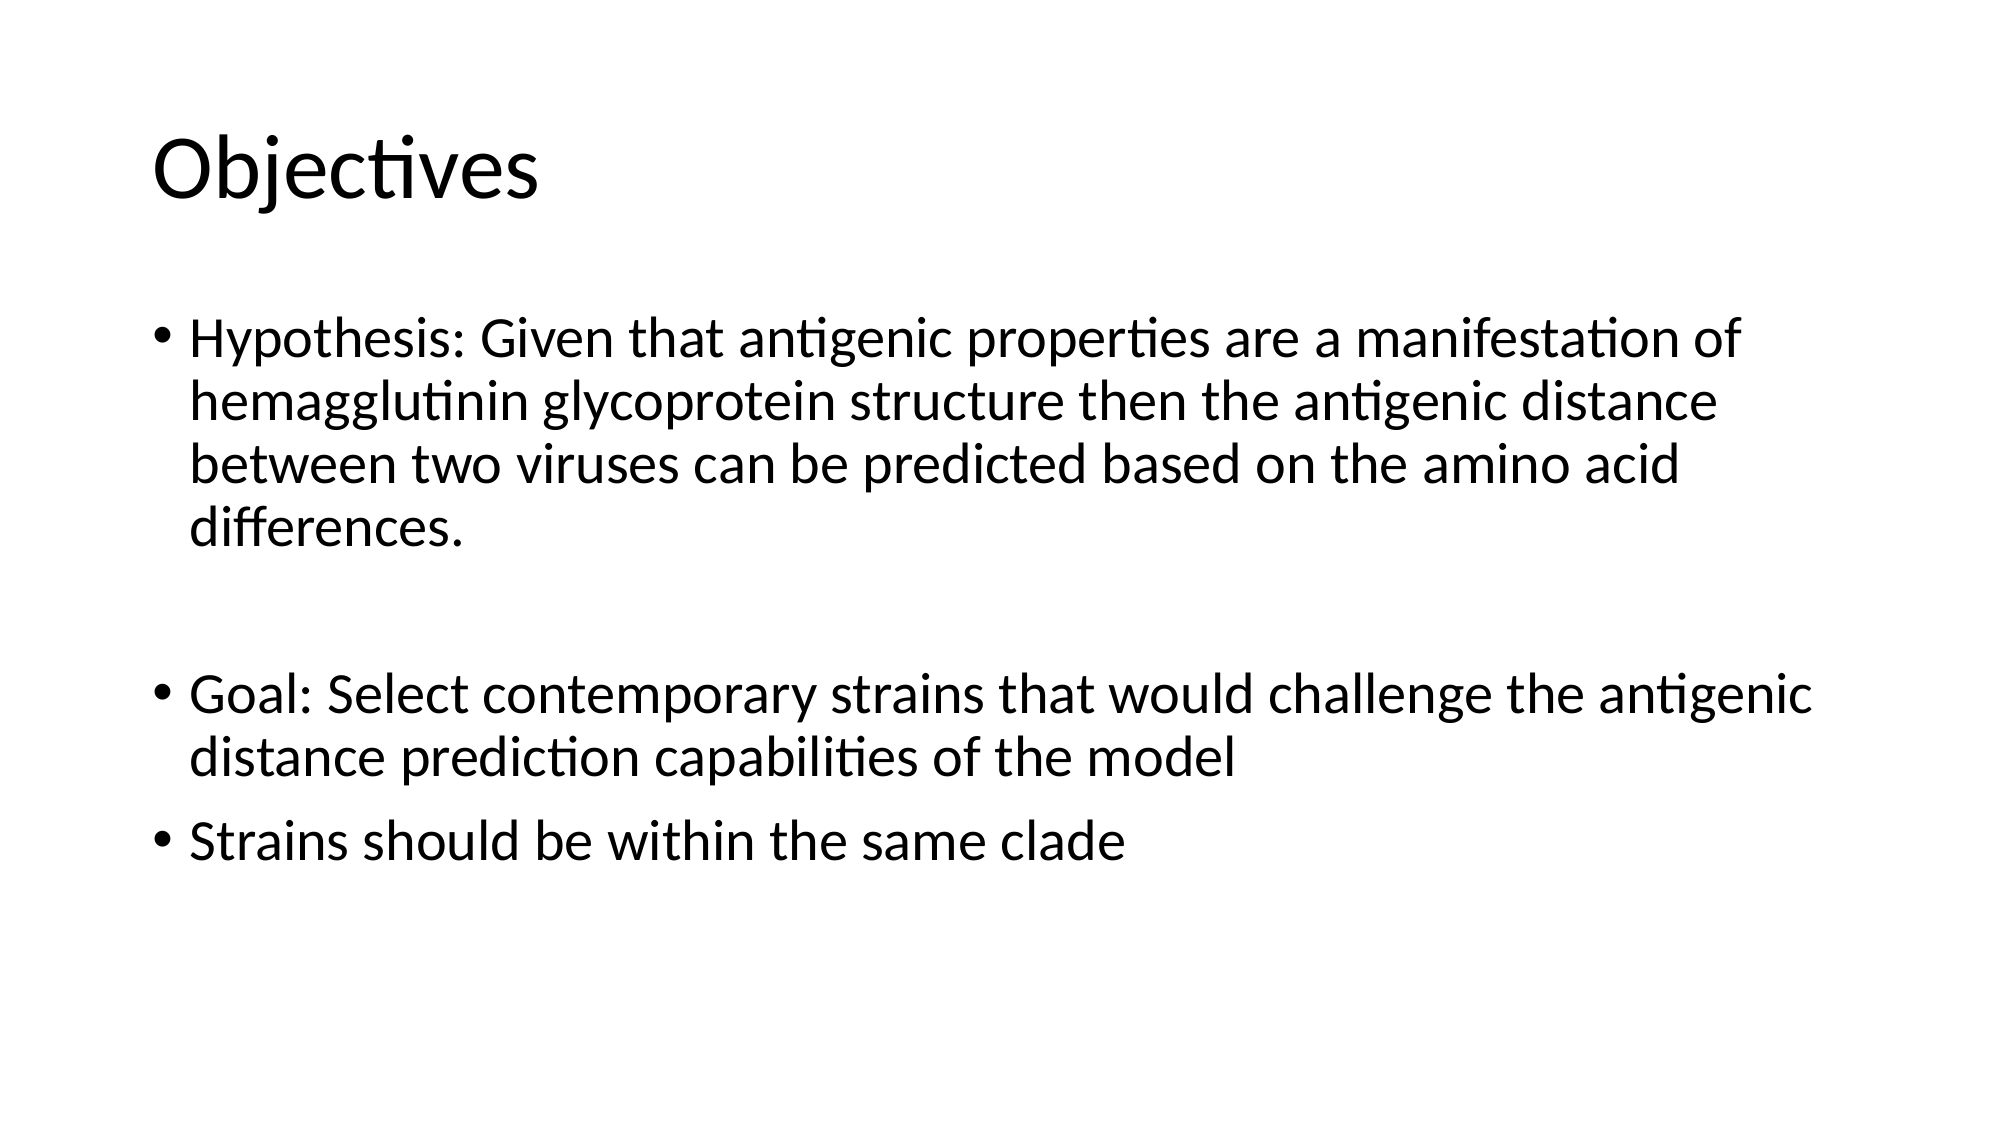

# Objectives
Hypothesis: Given that antigenic properties are a manifestation of hemagglutinin glycoprotein structure then the antigenic distance between two viruses can be predicted based on the amino acid differences.

Goal: Select contemporary strains that would challenge the antigenic distance prediction capabilities of the model
Strains should be within the same clade